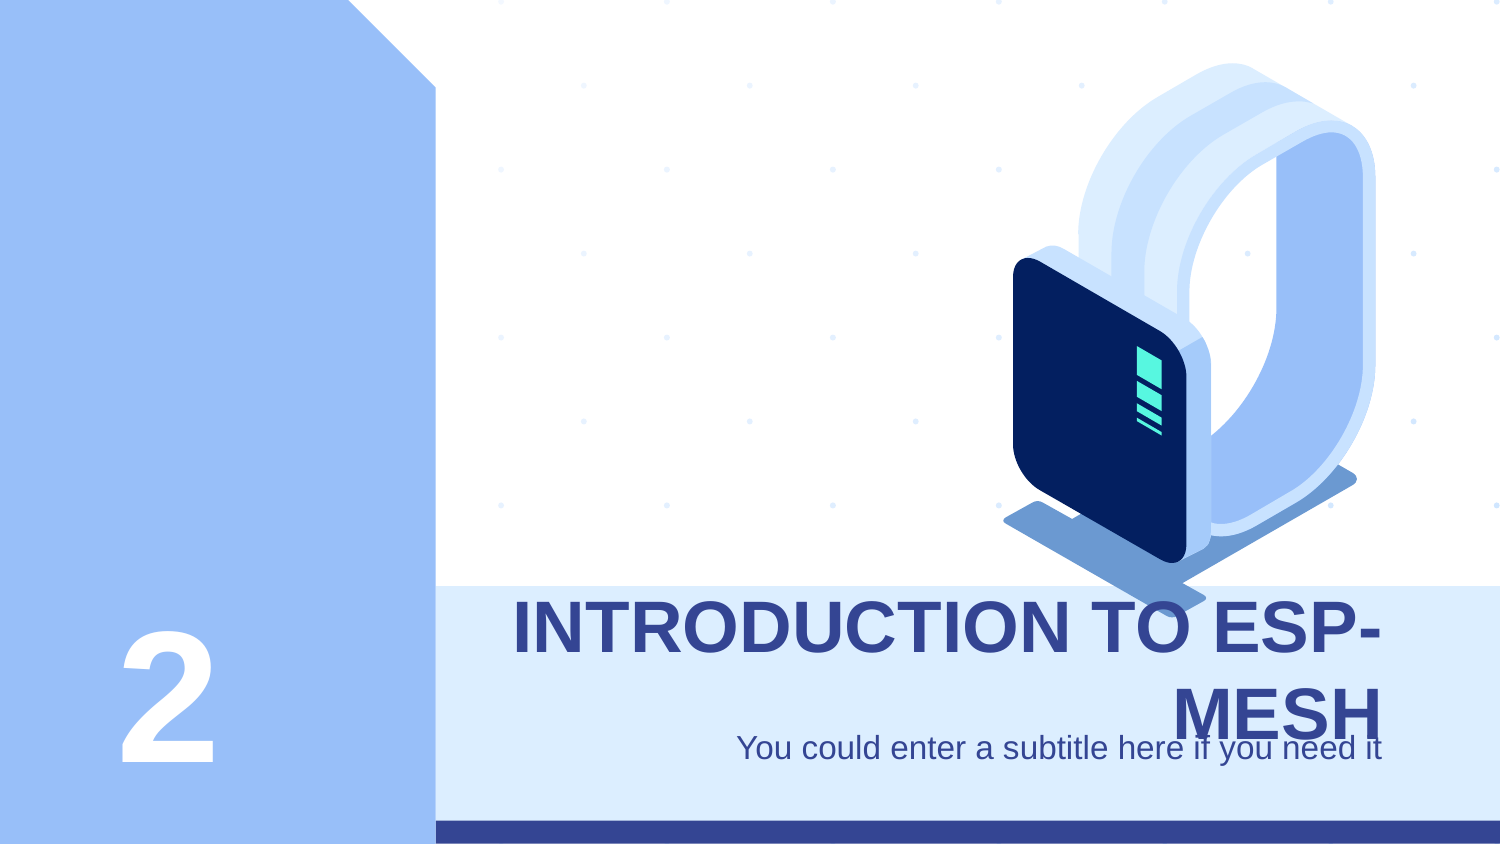

# 2
INTRODUCTION TO ESP-MESH
You could enter a subtitle here if you need it